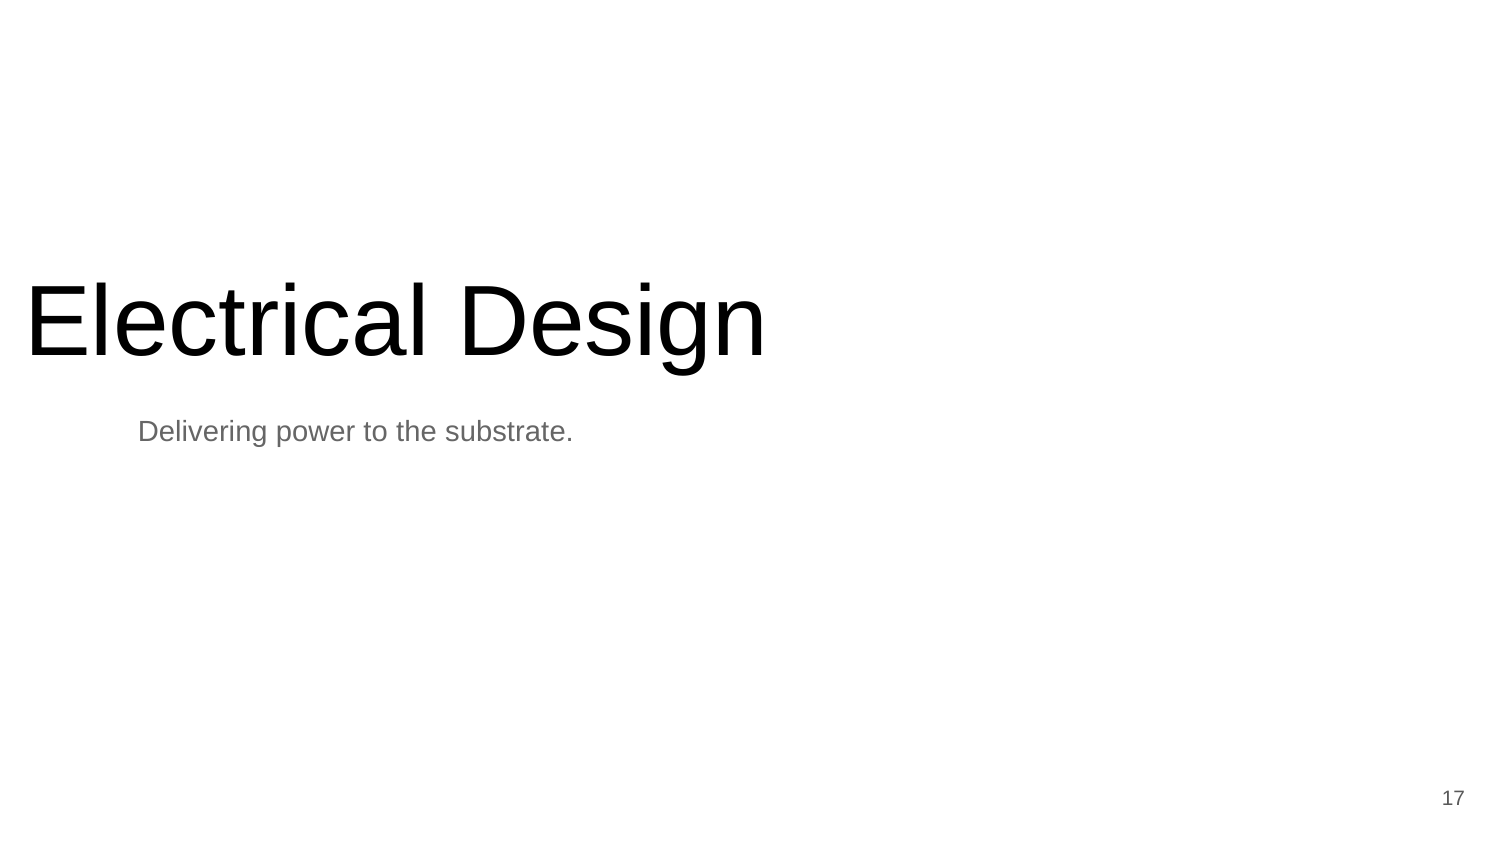

Electrical Design
Delivering power to the substrate.
17